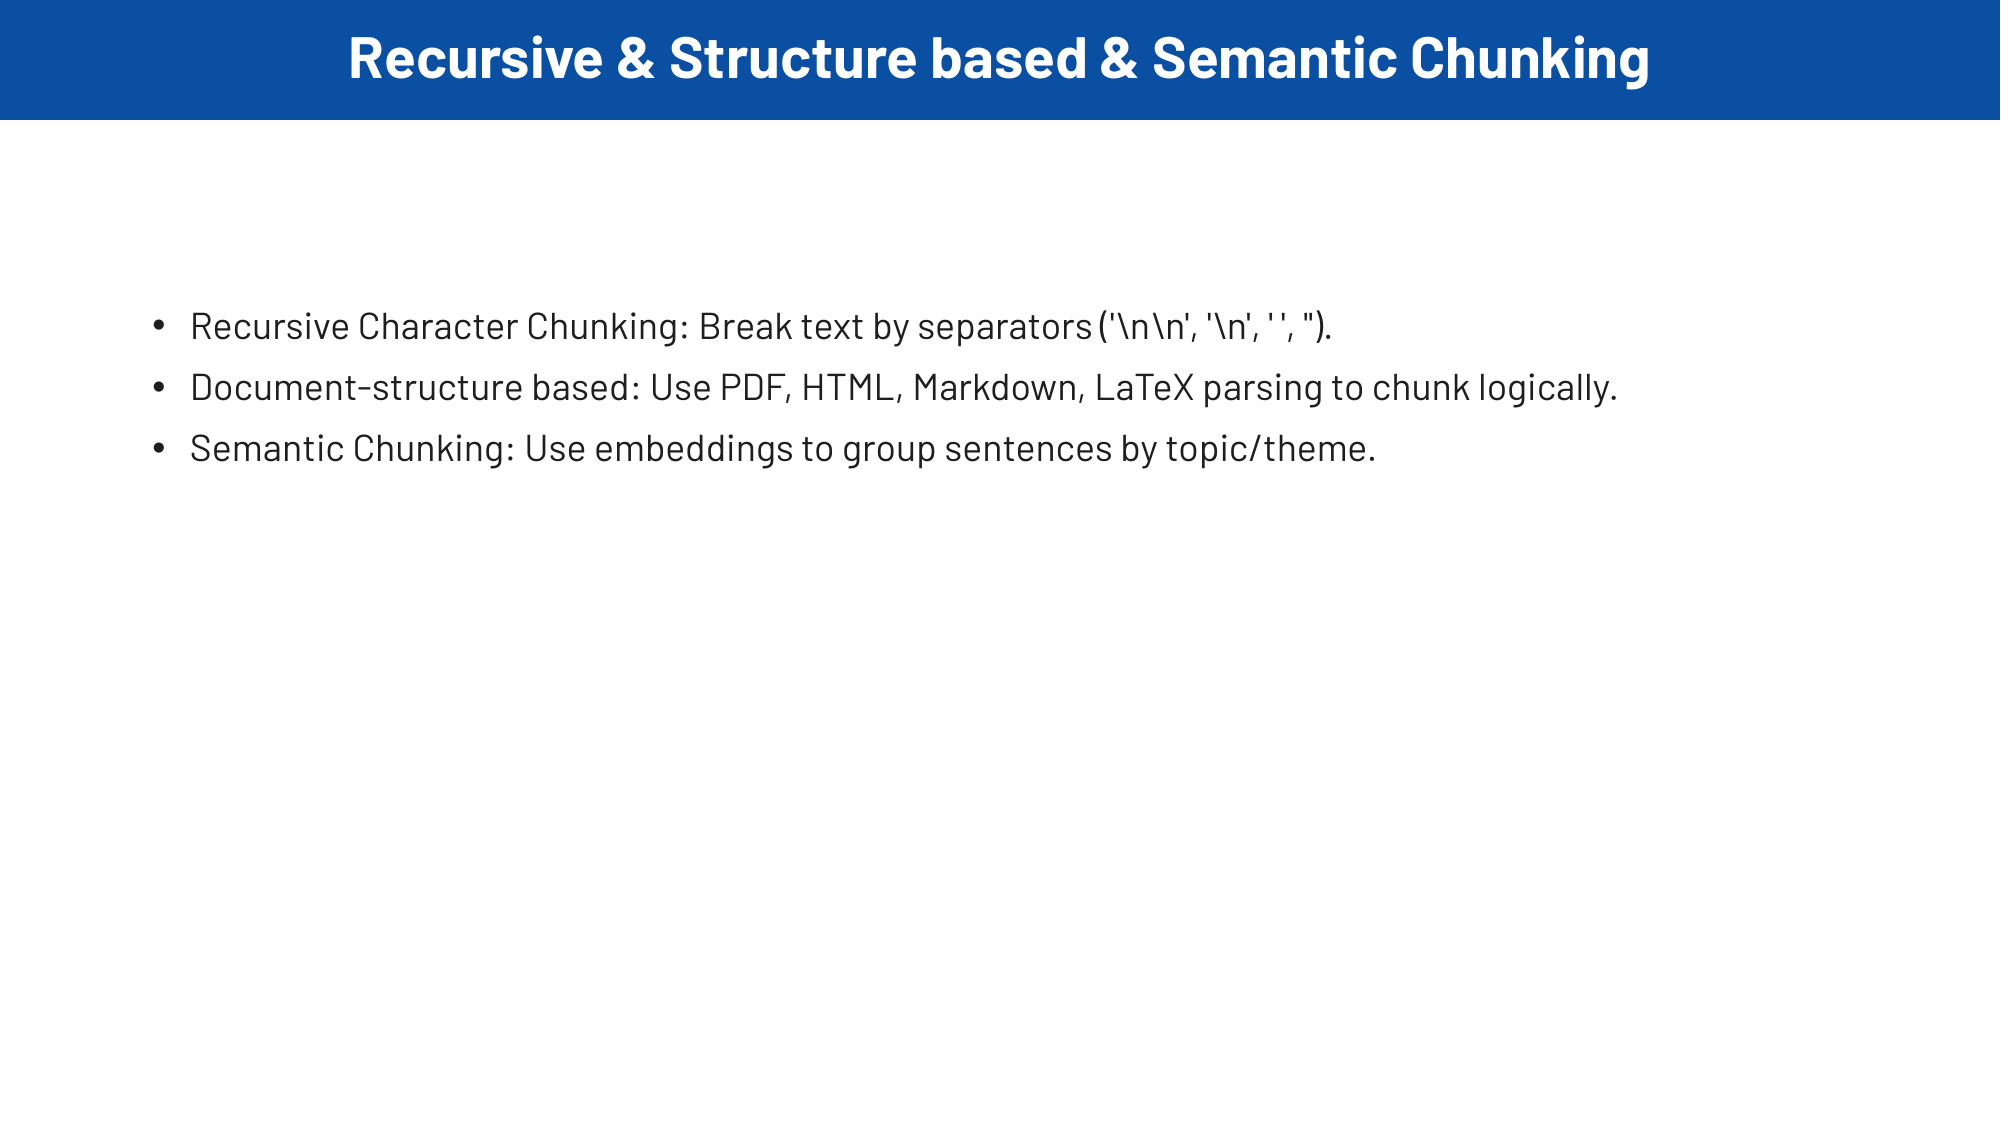

# Recursive & Structure based & Semantic Chunking
Recursive Character Chunking: Break text by separators ('\n\n', '\n', ' ', '').
Document-structure based: Use PDF, HTML, Markdown, LaTeX parsing to chunk logically.
Semantic Chunking: Use embeddings to group sentences by topic/theme.